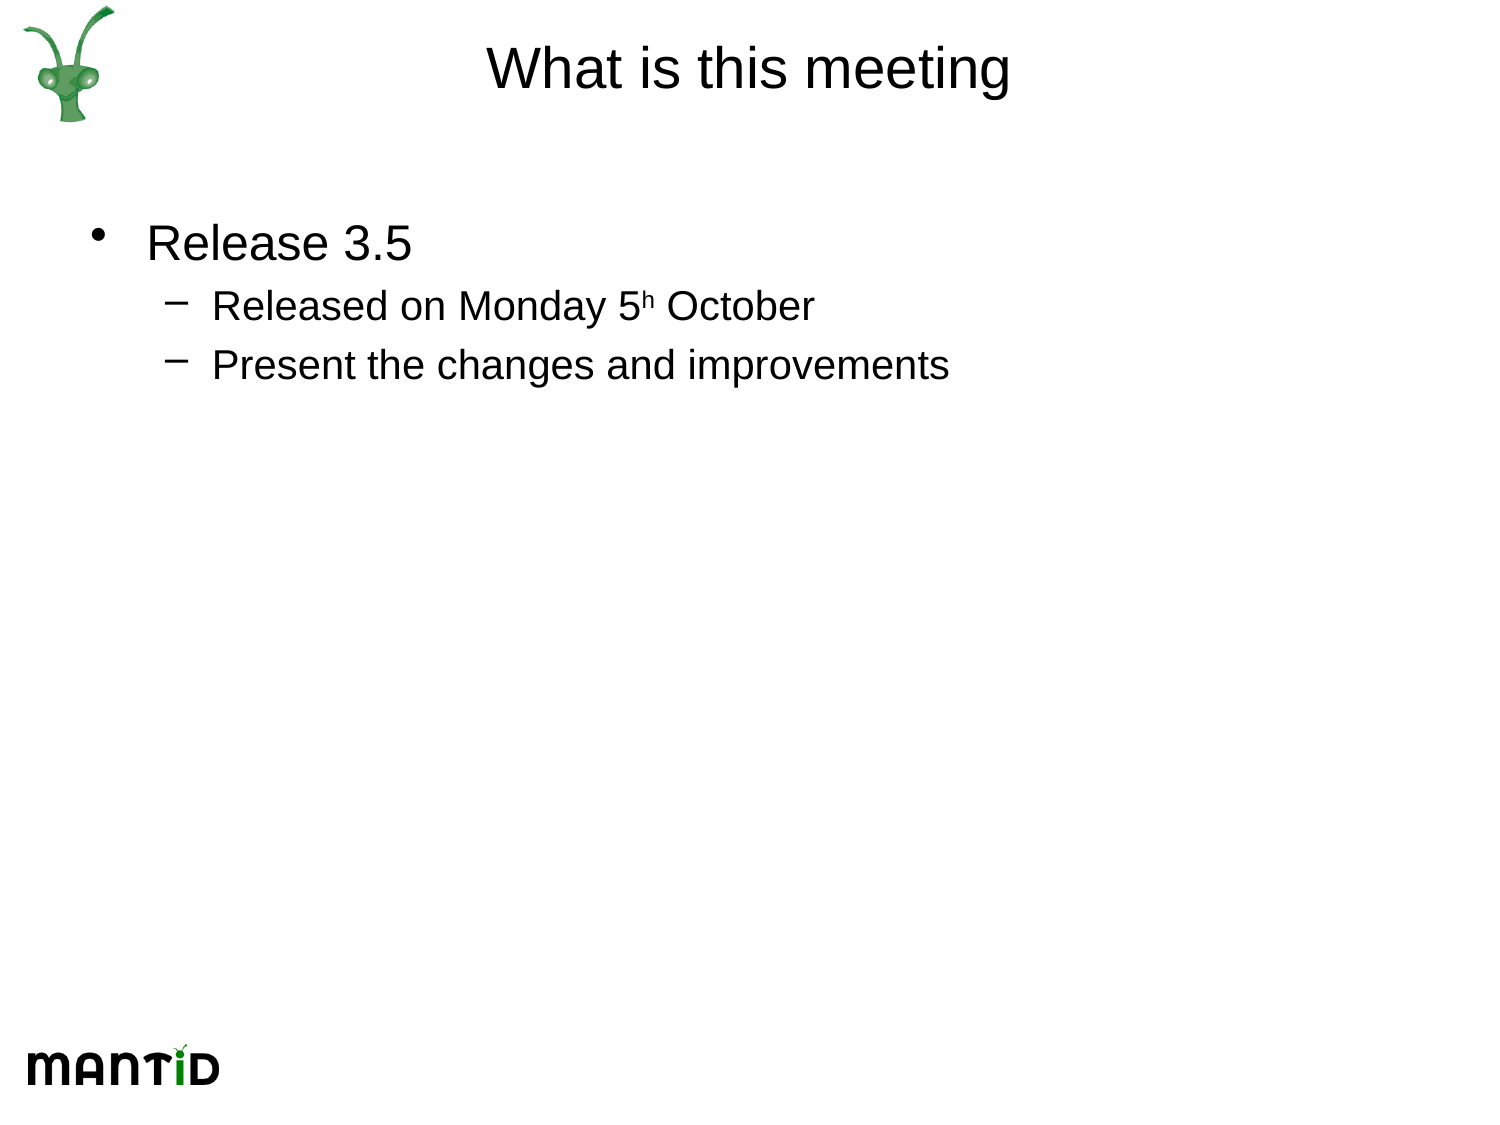

# What is this meeting
Release 3.5
Released on Monday 5h October
Present the changes and improvements